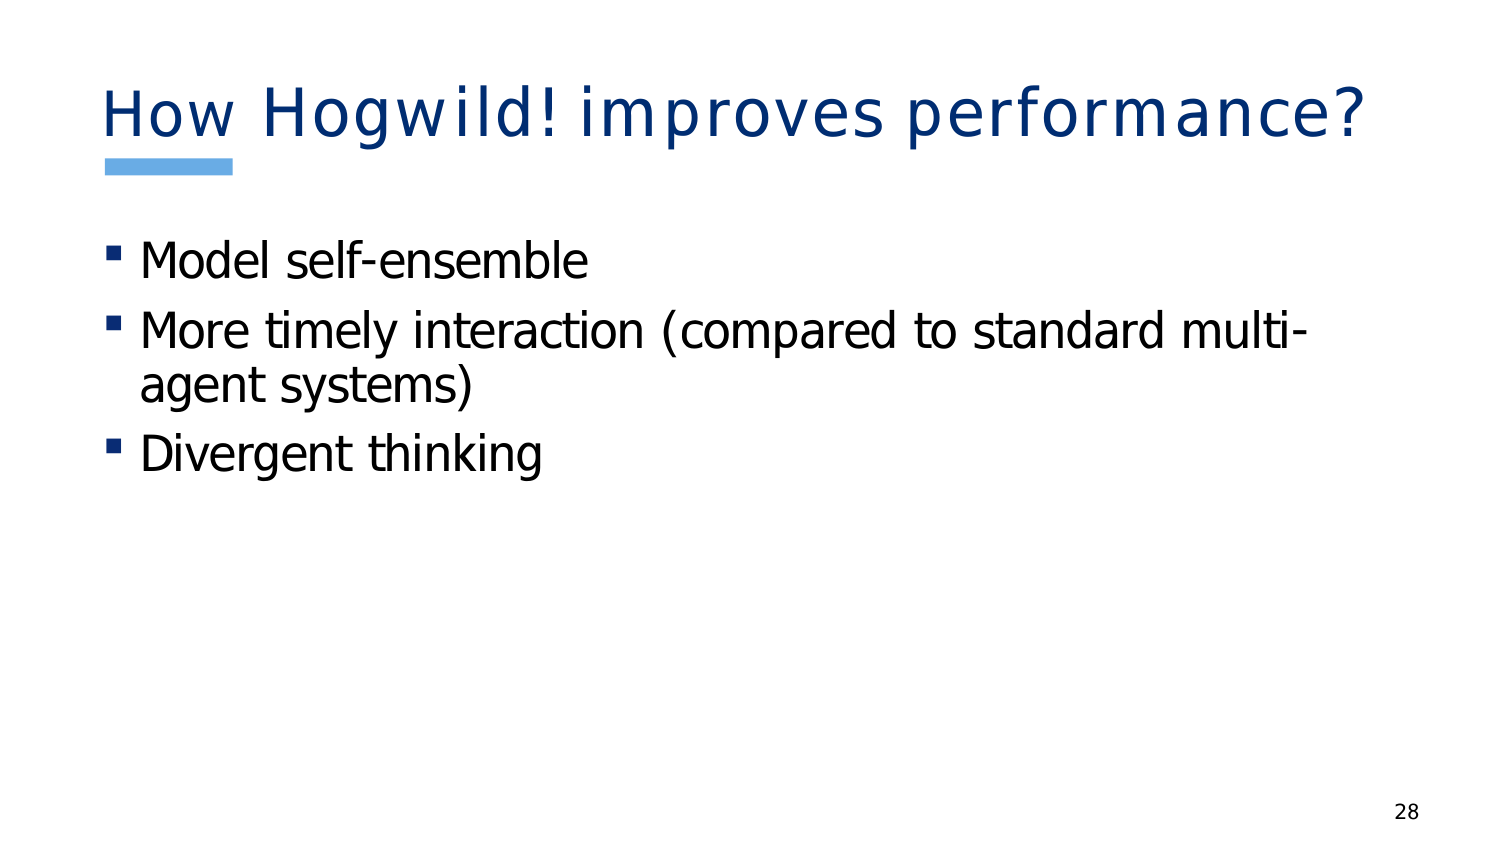

# How Hogwild! improves performance?
Model self-ensemble
More timely interaction (compared to standard multi-agent systems)
Divergent thinking